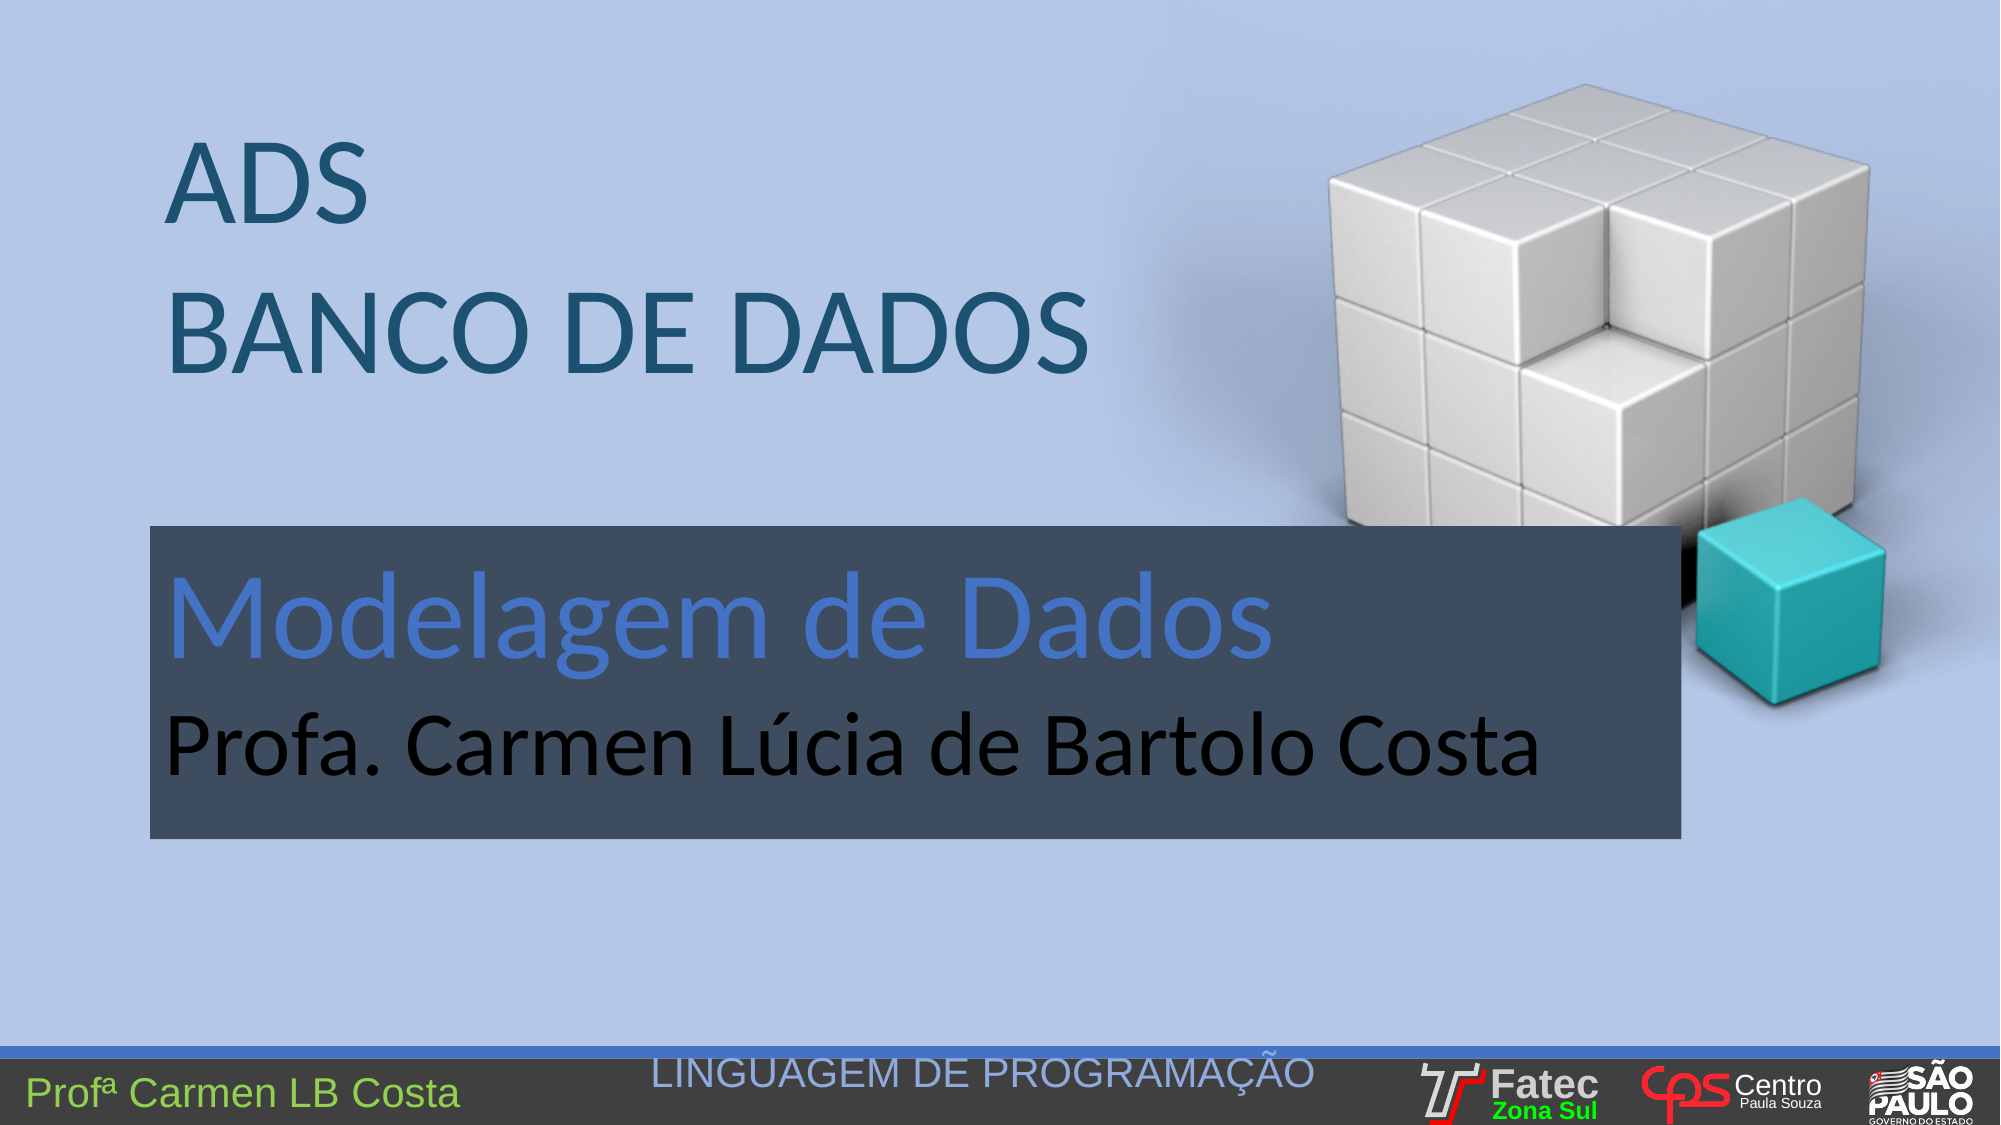

ADS
BANCO DE DADOS
Modelagem de Dados
Profa. Carmen Lúcia de Bartolo Costa